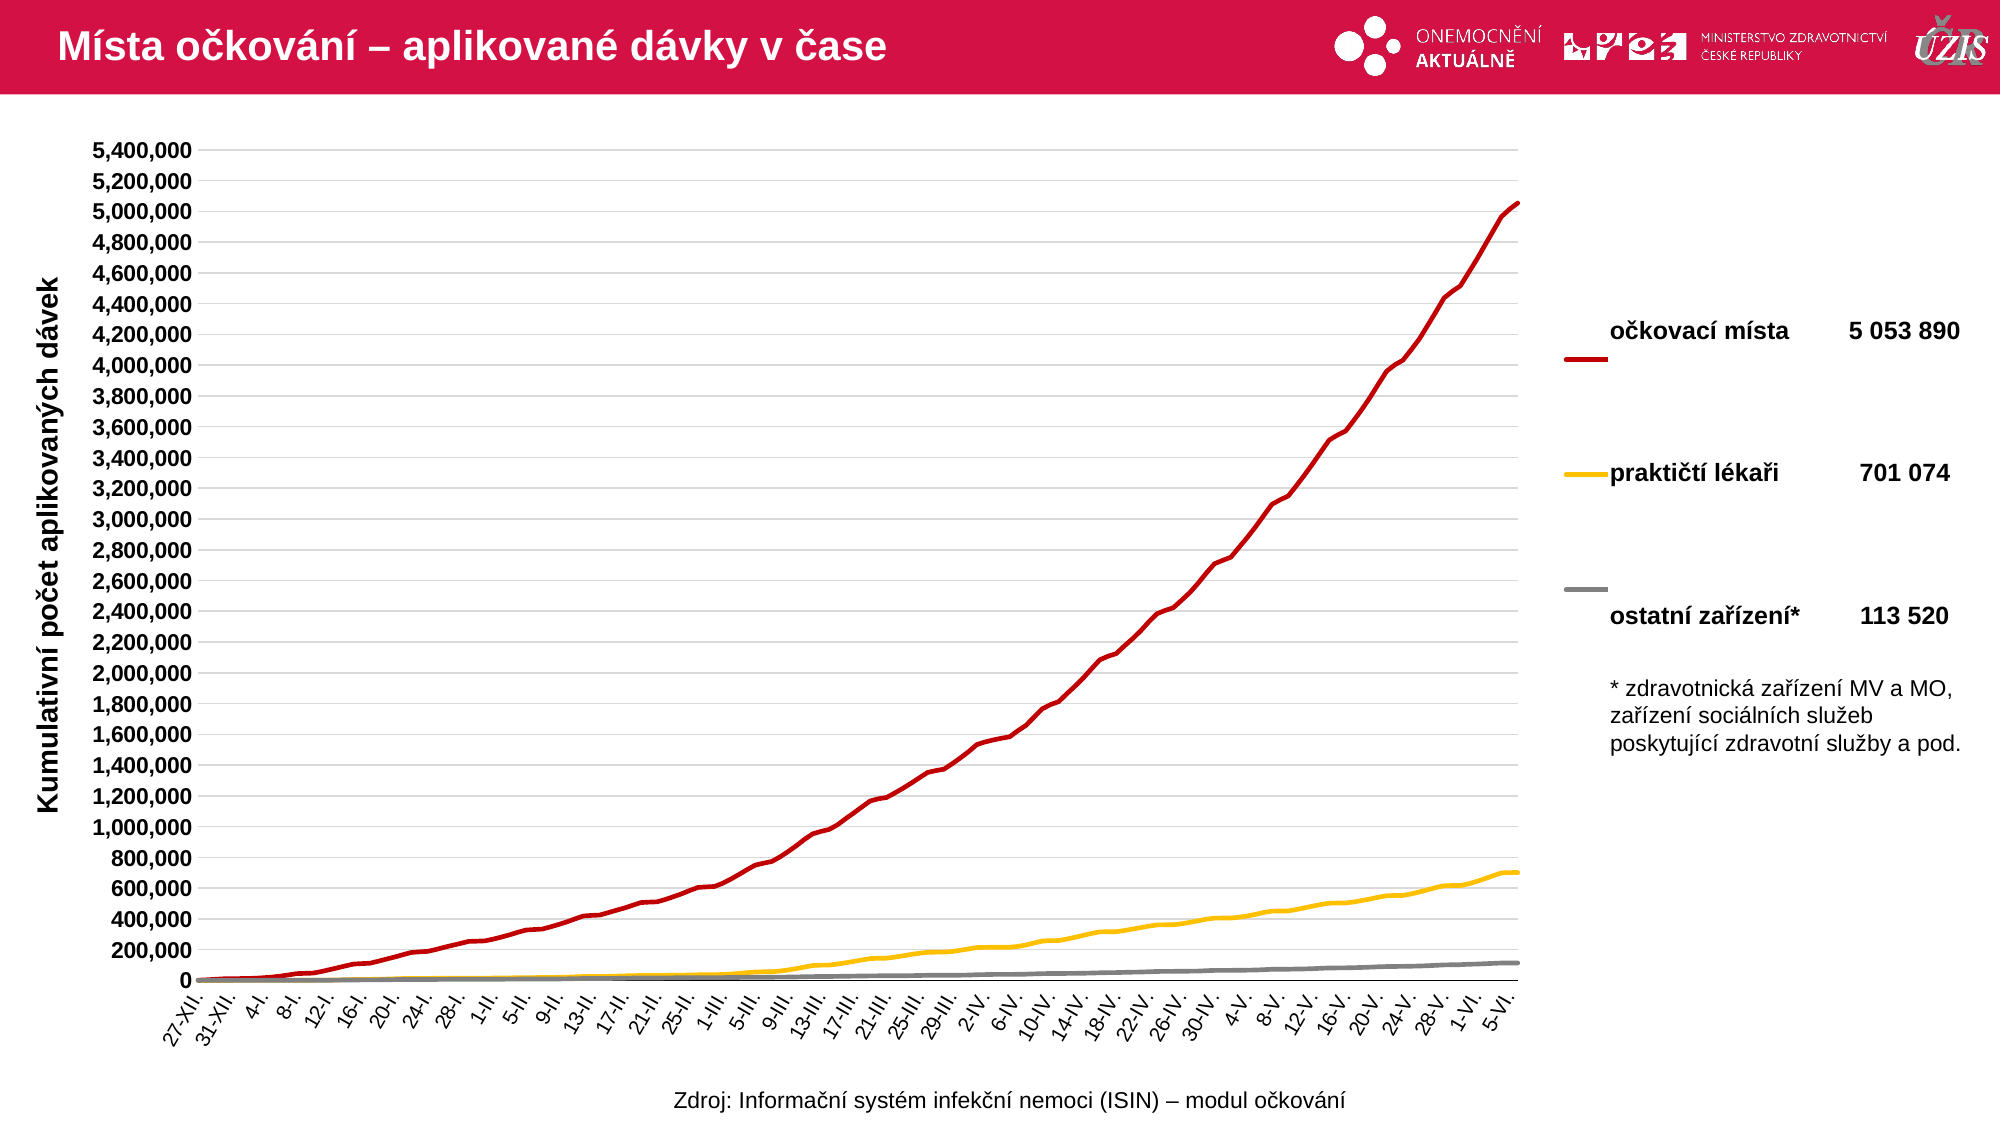

# Místa očkování – aplikované dávky v čase

### Chart

| Category | očkovací místa | praktičtí lékaři | ostatní zařízení |
|---|---|---|---|
| 27-XII. | 1250.0 | 0.0 | 0.0 |
| 28-XII. | 3515.0 | 0.0 | 27.0 |
| 29-XII. | 6908.0 | 0.0 | 82.0 |
| 30-XII. | 10304.0 | 0.0 | 161.0 |
| 31-XII. | 11588.0 | 0.0 | 182.0 |
| 1-I. | 11848.0 | 1.0 | 182.0 |
| 2-I. | 12998.0 | 1.0 | 296.0 |
| 3-I. | 13829.0 | 1.0 | 379.0 |
| 4-I. | 17361.0 | 1.0 | 421.0 |
| 5-I. | 21773.0 | 1.0 | 499.0 |
| 6-I. | 27519.0 | 32.0 | 541.0 |
| 7-I. | 35149.0 | 279.0 | 605.0 |
| 8-I. | 44052.0 | 1130.0 | 786.0 |
| 9-I. | 45817.0 | 1303.0 | 861.0 |
| 10-I. | 47532.0 | 1303.0 | 896.0 |
| 11-I. | 56889.0 | 1668.0 | 964.0 |
| 12-I. | 69271.0 | 2270.0 | 1341.0 |
| 13-I. | 81468.0 | 3036.0 | 1852.0 |
| 14-I. | 94473.0 | 4508.0 | 2533.0 |
| 15-I. | 106450.0 | 6010.0 | 2991.0 |
| 16-I. | 109032.0 | 6441.0 | 3352.0 |
| 17-I. | 111995.0 | 6707.0 | 3352.0 |
| 18-I. | 124880.0 | 7680.0 | 3753.0 |
| 19-I. | 138750.0 | 8584.0 | 4183.0 |
| 20-I. | 152157.0 | 10578.0 | 5019.0 |
| 21-I. | 167101.0 | 12036.0 | 5896.0 |
| 22-I. | 181539.0 | 13090.0 | 6234.0 |
| 23-I. | 185613.0 | 13161.0 | 6234.0 |
| 24-I. | 188572.0 | 13290.0 | 6254.0 |
| 25-I. | 200705.0 | 13549.0 | 6412.0 |
| 26-I. | 214605.0 | 13824.0 | 6686.0 |
| 27-I. | 227642.0 | 14045.0 | 6913.0 |
| 28-I. | 240317.0 | 14261.0 | 7138.0 |
| 29-I. | 253539.0 | 14833.0 | 7339.0 |
| 30-I. | 255150.0 | 14926.0 | 7435.0 |
| 31-I. | 256984.0 | 14927.0 | 7475.0 |
| 1-II. | 268296.0 | 15310.0 | 7605.0 |
| 2-II. | 281653.0 | 15914.0 | 7930.0 |
| 3-II. | 296206.0 | 16423.0 | 8207.0 |
| 4-II. | 312536.0 | 17465.0 | 8622.0 |
| 5-II. | 327462.0 | 18302.0 | 8916.0 |
| 6-II. | 330635.0 | 18302.0 | 8916.0 |
| 7-II. | 333794.0 | 18465.0 | 8916.0 |
| 8-II. | 348155.0 | 19260.0 | 9124.0 |
| 9-II. | 363822.0 | 20096.0 | 9580.0 |
| 10-II. | 380733.0 | 21092.0 | 10310.0 |
| 11-II. | 399814.0 | 23336.0 | 11374.0 |
| 12-II. | 418566.0 | 25156.0 | 12145.0 |
| 13-II. | 422575.0 | 25601.0 | 12238.0 |
| 14-II. | 424912.0 | 25620.0 | 12238.0 |
| 15-II. | 439644.0 | 26247.0 | 12528.0 |
| 16-II. | 455601.0 | 27324.0 | 13175.0 |
| 17-II. | 470516.0 | 29272.0 | 14219.0 |
| 18-II. | 488269.0 | 30766.0 | 15218.0 |
| 19-II. | 505818.0 | 31831.0 | 15699.0 |
| 20-II. | 508678.0 | 32063.0 | 15704.0 |
| 21-II. | 510665.0 | 32090.0 | 15719.0 |
| 22-II. | 525723.0 | 32635.0 | 16182.0 |
| 23-II. | 544263.0 | 33463.0 | 16612.0 |
| 24-II. | 563153.0 | 33961.0 | 17024.0 |
| 25-II. | 584741.0 | 35159.0 | 17673.0 |
| 26-II. | 604532.0 | 36322.0 | 18125.0 |
| 27-II. | 607762.0 | 36564.0 | 18135.0 |
| 28-II. | 610577.0 | 36633.0 | 18135.0 |
| 1-III. | 631225.0 | 38558.0 | 18309.0 |
| 2-III. | 658714.0 | 41220.0 | 18765.0 |
| 3-III. | 688734.0 | 45678.0 | 19348.0 |
| 4-III. | 720886.0 | 50517.0 | 20069.0 |
| 5-III. | 750066.0 | 54674.0 | 20729.0 |
| 6-III. | 761669.0 | 55955.0 | 20751.0 |
| 7-III. | 773372.0 | 56326.0 | 20845.0 |
| 8-III. | 802826.0 | 60779.0 | 21285.0 |
| 9-III. | 837921.0 | 67636.0 | 21746.0 |
| 10-III. | 875873.0 | 76804.0 | 22535.0 |
| 11-III. | 917320.0 | 86904.0 | 23803.0 |
| 12-III. | 953067.0 | 97084.0 | 24810.0 |
| 13-III. | 968757.0 | 99232.0 | 25243.0 |
| 14-III. | 981380.0 | 99623.0 | 25381.0 |
| 15-III. | 1011026.0 | 106073.0 | 26165.0 |
| 16-III. | 1051043.0 | 114358.0 | 26966.0 |
| 17-III. | 1088978.0 | 123286.0 | 27789.0 |
| 18-III. | 1128267.0 | 133043.0 | 28764.0 |
| 19-III. | 1166327.0 | 141907.0 | 29491.0 |
| 20-III. | 1180645.0 | 144173.0 | 29904.0 |
| 21-III. | 1189146.0 | 144489.0 | 29962.0 |
| 22-III. | 1218312.0 | 151608.0 | 30183.0 |
| 23-III. | 1249133.0 | 160056.0 | 30454.0 |
| 24-III. | 1282017.0 | 168736.0 | 31066.0 |
| 25-III. | 1317035.0 | 176662.0 | 32010.0 |
| 26-III. | 1351997.0 | 182596.0 | 33113.0 |
| 27-III. | 1363832.0 | 183629.0 | 33407.0 |
| 28-III. | 1373270.0 | 183722.0 | 33462.0 |
| 29-III. | 1408025.0 | 188067.0 | 33679.0 |
| 30-III. | 1446431.0 | 195813.0 | 34032.0 |
| 31-III. | 1486752.0 | 204549.0 | 34779.0 |
| 1-IV. | 1532857.0 | 213491.0 | 36928.0 |
| 2-IV. | 1549856.0 | 214919.0 | 38000.0 |
| 3-IV. | 1563097.0 | 215332.0 | 38775.0 |
| 4-IV. | 1574140.0 | 215334.0 | 38925.0 |
| 5-IV. | 1583512.0 | 215405.0 | 38927.0 |
| 6-IV. | 1622638.0 | 220677.0 | 39637.0 |
| 7-IV. | 1657575.0 | 230236.0 | 40347.0 |
| 8-IV. | 1711457.0 | 243236.0 | 42376.0 |
| 9-IV. | 1765813.0 | 255843.0 | 44082.0 |
| 10-IV. | 1793009.0 | 258571.0 | 44615.0 |
| 11-IV. | 1812165.0 | 259026.0 | 44675.0 |
| 12-IV. | 1864016.0 | 268925.0 | 45378.0 |
| 13-IV. | 1913720.0 | 280363.0 | 45797.0 |
| 14-IV. | 1966241.0 | 292624.0 | 46681.0 |
| 15-IV. | 2025164.0 | 305420.0 | 47958.0 |
| 16-IV. | 2083464.0 | 315542.0 | 49324.0 |
| 17-IV. | 2107158.0 | 316210.0 | 50480.0 |
| 18-IV. | 2124384.0 | 316374.0 | 50924.0 |
| 19-IV. | 2173791.0 | 324222.0 | 52547.0 |
| 20-IV. | 2221107.0 | 333382.0 | 53634.0 |
| 21-IV. | 2272439.0 | 342927.0 | 54333.0 |
| 22-IV. | 2331651.0 | 353088.0 | 56323.0 |
| 23-IV. | 2383750.0 | 360590.0 | 58072.0 |
| 24-IV. | 2405208.0 | 361299.0 | 58784.0 |
| 25-IV. | 2423506.0 | 361485.0 | 58846.0 |
| 26-IV. | 2472092.0 | 368291.0 | 59300.0 |
| 27-IV. | 2522164.0 | 377195.0 | 59929.0 |
| 28-IV. | 2582281.0 | 387109.0 | 60634.0 |
| 29-IV. | 2647975.0 | 397919.0 | 63092.0 |
| 30-IV. | 2709207.0 | 404785.0 | 64980.0 |
| 1-V. | 2730919.0 | 405254.0 | 65200.0 |
| 2-V. | 2751530.0 | 405388.0 | 65419.0 |
| 3-V. | 2816051.0 | 410782.0 | 66031.0 |
| 4-V. | 2879888.0 | 418793.0 | 66587.0 |
| 5-V. | 2948486.0 | 429263.0 | 67356.0 |
| 6-V. | 3022241.0 | 441272.0 | 69735.0 |
| 7-V. | 3095014.0 | 450690.0 | 72188.0 |
| 8-V. | 3124406.0 | 451466.0 | 72777.0 |
| 9-V. | 3149232.0 | 451747.0 | 72837.0 |
| 10-V. | 3216558.0 | 460813.0 | 73855.0 |
| 11-V. | 3286626.0 | 472030.0 | 74830.0 |
| 12-V. | 3360640.0 | 483004.0 | 76328.0 |
| 13-V. | 3437859.0 | 493892.0 | 78989.0 |
| 14-V. | 3513097.0 | 502115.0 | 80630.0 |
| 15-V. | 3545414.0 | 502908.0 | 81179.0 |
| 16-V. | 3571659.0 | 503073.0 | 81540.0 |
| 17-V. | 3641072.0 | 510034.0 | 82825.0 |
| 18-V. | 3713557.0 | 519407.0 | 84195.0 |
| 19-V. | 3792206.0 | 529371.0 | 86120.0 |
| 20-V. | 3878032.0 | 541072.0 | 88443.0 |
| 21-V. | 3960838.0 | 550710.0 | 90199.0 |
| 22-V. | 4002018.0 | 551857.0 | 90667.0 |
| 23-V. | 4032355.0 | 552064.0 | 91173.0 |
| 24-V. | 4099901.0 | 562105.0 | 92295.0 |
| 25-V. | 4170686.0 | 574996.0 | 93562.0 |
| 26-V. | 4257786.0 | 588550.0 | 95335.0 |
| 27-V. | 4345797.0 | 603168.0 | 98274.0 |
| 28-V. | 4436133.0 | 615397.0 | 100788.0 |
| 29-V. | 4479719.0 | 616588.0 | 101673.0 |
| 30-V. | 4515269.0 | 616813.0 | 102346.0 |
| 31-V. | 4601097.0 | 627922.0 | 104858.0 |
| 1-VI. | 4687576.0 | 643578.0 | 106254.0 |
| 2-VI. | 4780433.0 | 661681.0 | 108413.0 |
| 3-VI. | 4872913.0 | 680639.0 | 110615.0 |
| 4-VI. | 4965350.0 | 698723.0 | 112909.0 |
| 5-VI. | 5014043.0 | 700657.0 | 113214.0 |
| 6-VI. | 5053890.0 | 701074.0 | 113520.0 |
| očkovací místa | 5 053 890 |
| --- | --- |
| praktičtí lékaři | 701 074 |
| ostatní zařízení\* | 113 520 |
Kumulativní počet aplikovaných dávek
* zdravotnická zařízení MV a MO, zařízení sociálních služeb poskytující zdravotní služby a pod.
Zdroj: Informační systém infekční nemoci (ISIN) – modul očkování